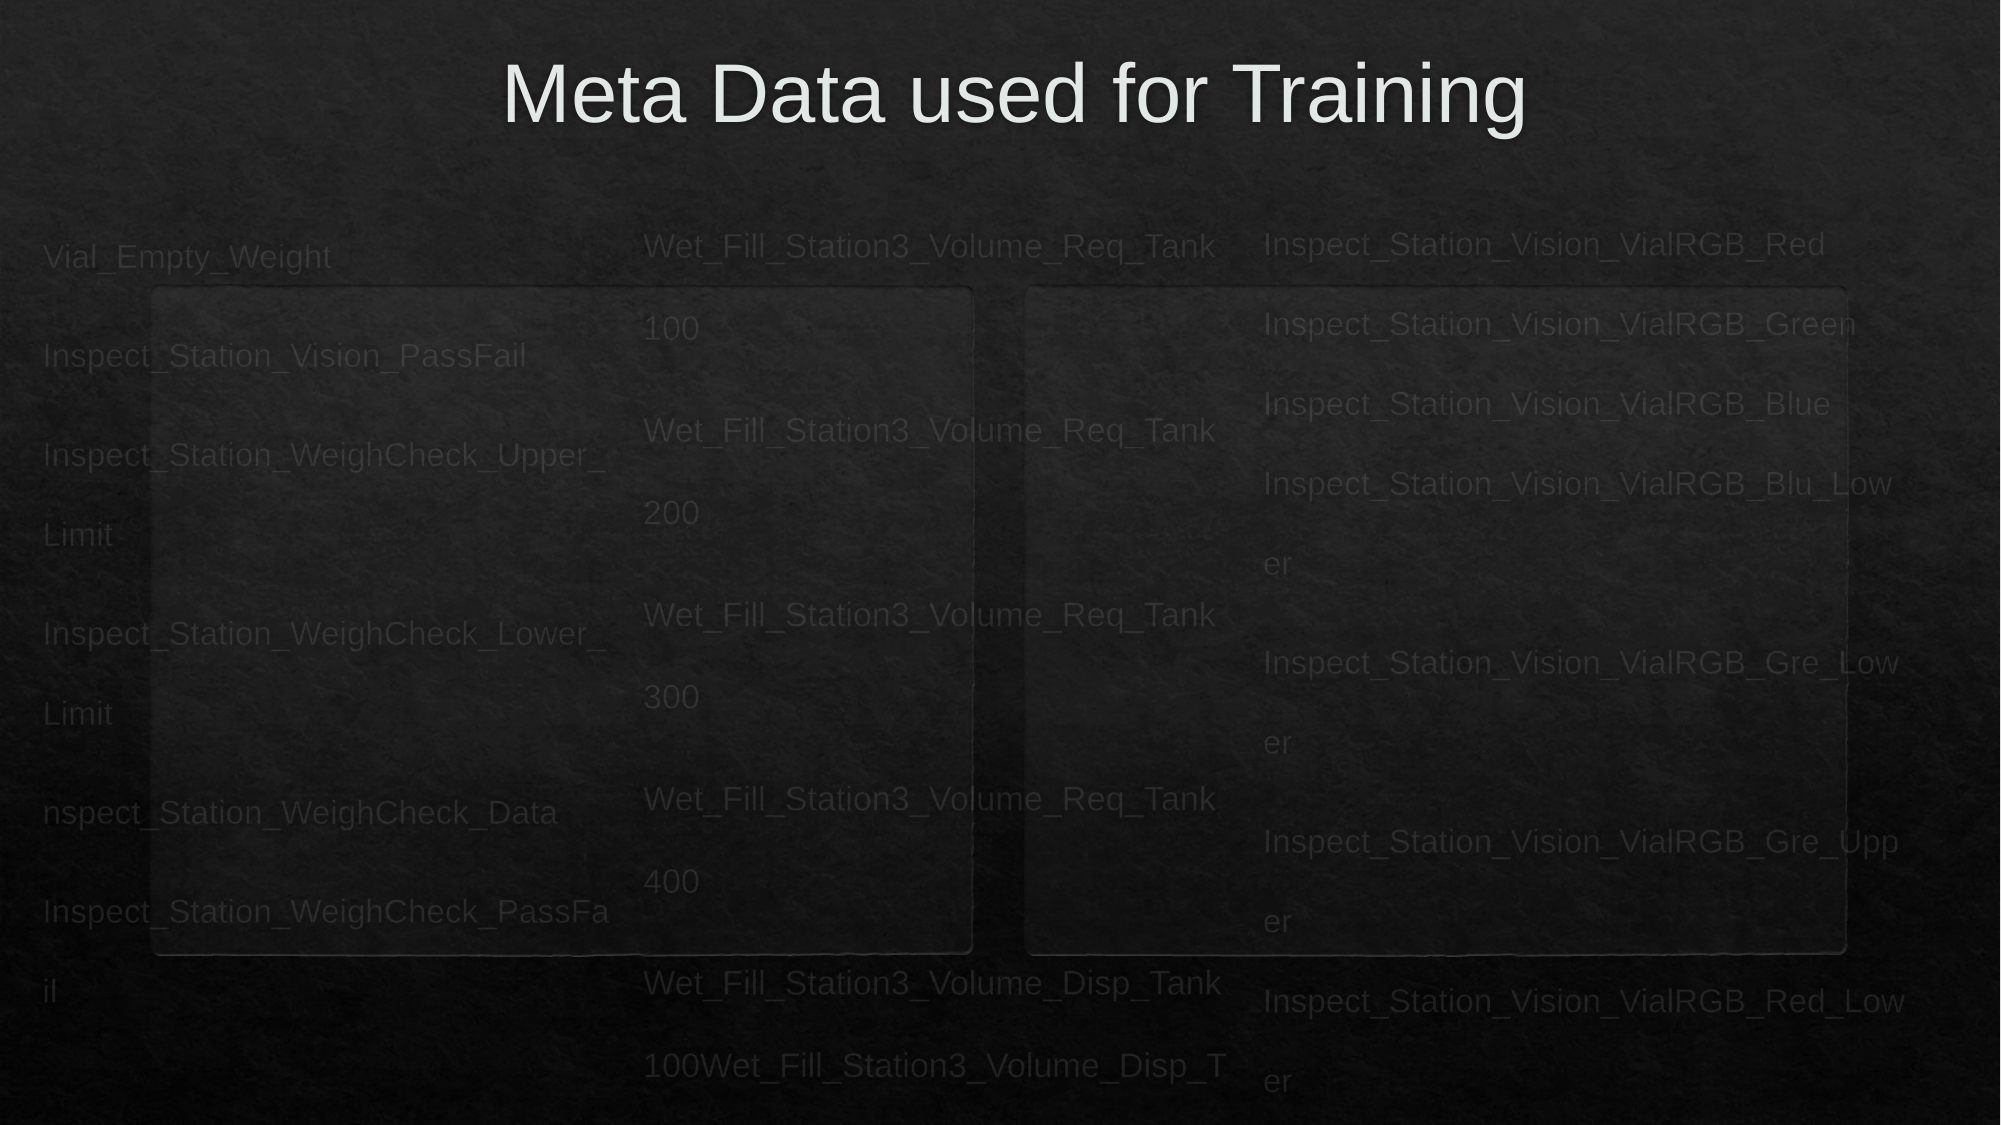

# Meta Data used for Training
Wet_Fill_Station3_Volume_Req_Tank100
Wet_Fill_Station3_Volume_Req_Tank200
Wet_Fill_Station3_Volume_Req_Tank300
Wet_Fill_Station3_Volume_Req_Tank400
Wet_Fill_Station3_Volume_Disp_Tank100Wet_Fill_Station3_Volume_Disp_Tank200
Wet_Fill_Station3_Volume_Disp_Tank300
Wet_Fill_Station3_Volume_Disp_Tank400

Inspect_Station_Vision_VialRGB_Red
Inspect_Station_Vision_VialRGB_Green
Inspect_Station_Vision_VialRGB_Blue
Inspect_Station_Vision_VialRGB_Blu_Lower
Inspect_Station_Vision_VialRGB_Gre_Lower
Inspect_Station_Vision_VialRGB_Gre_Upper
Inspect_Station_Vision_VialRGB_Red_Lower
Inspect_Station_Vision_VialRGB_Red_Upper
Inspect_Station_Vision_PassFail

Vial_Empty_Weight
Inspect_Station_Vision_PassFail
Inspect_Station_WeighCheck_Upper_Limit
Inspect_Station_WeighCheck_Lower_Limit
nspect_Station_WeighCheck_Data
Inspect_Station_WeighCheck_PassFail